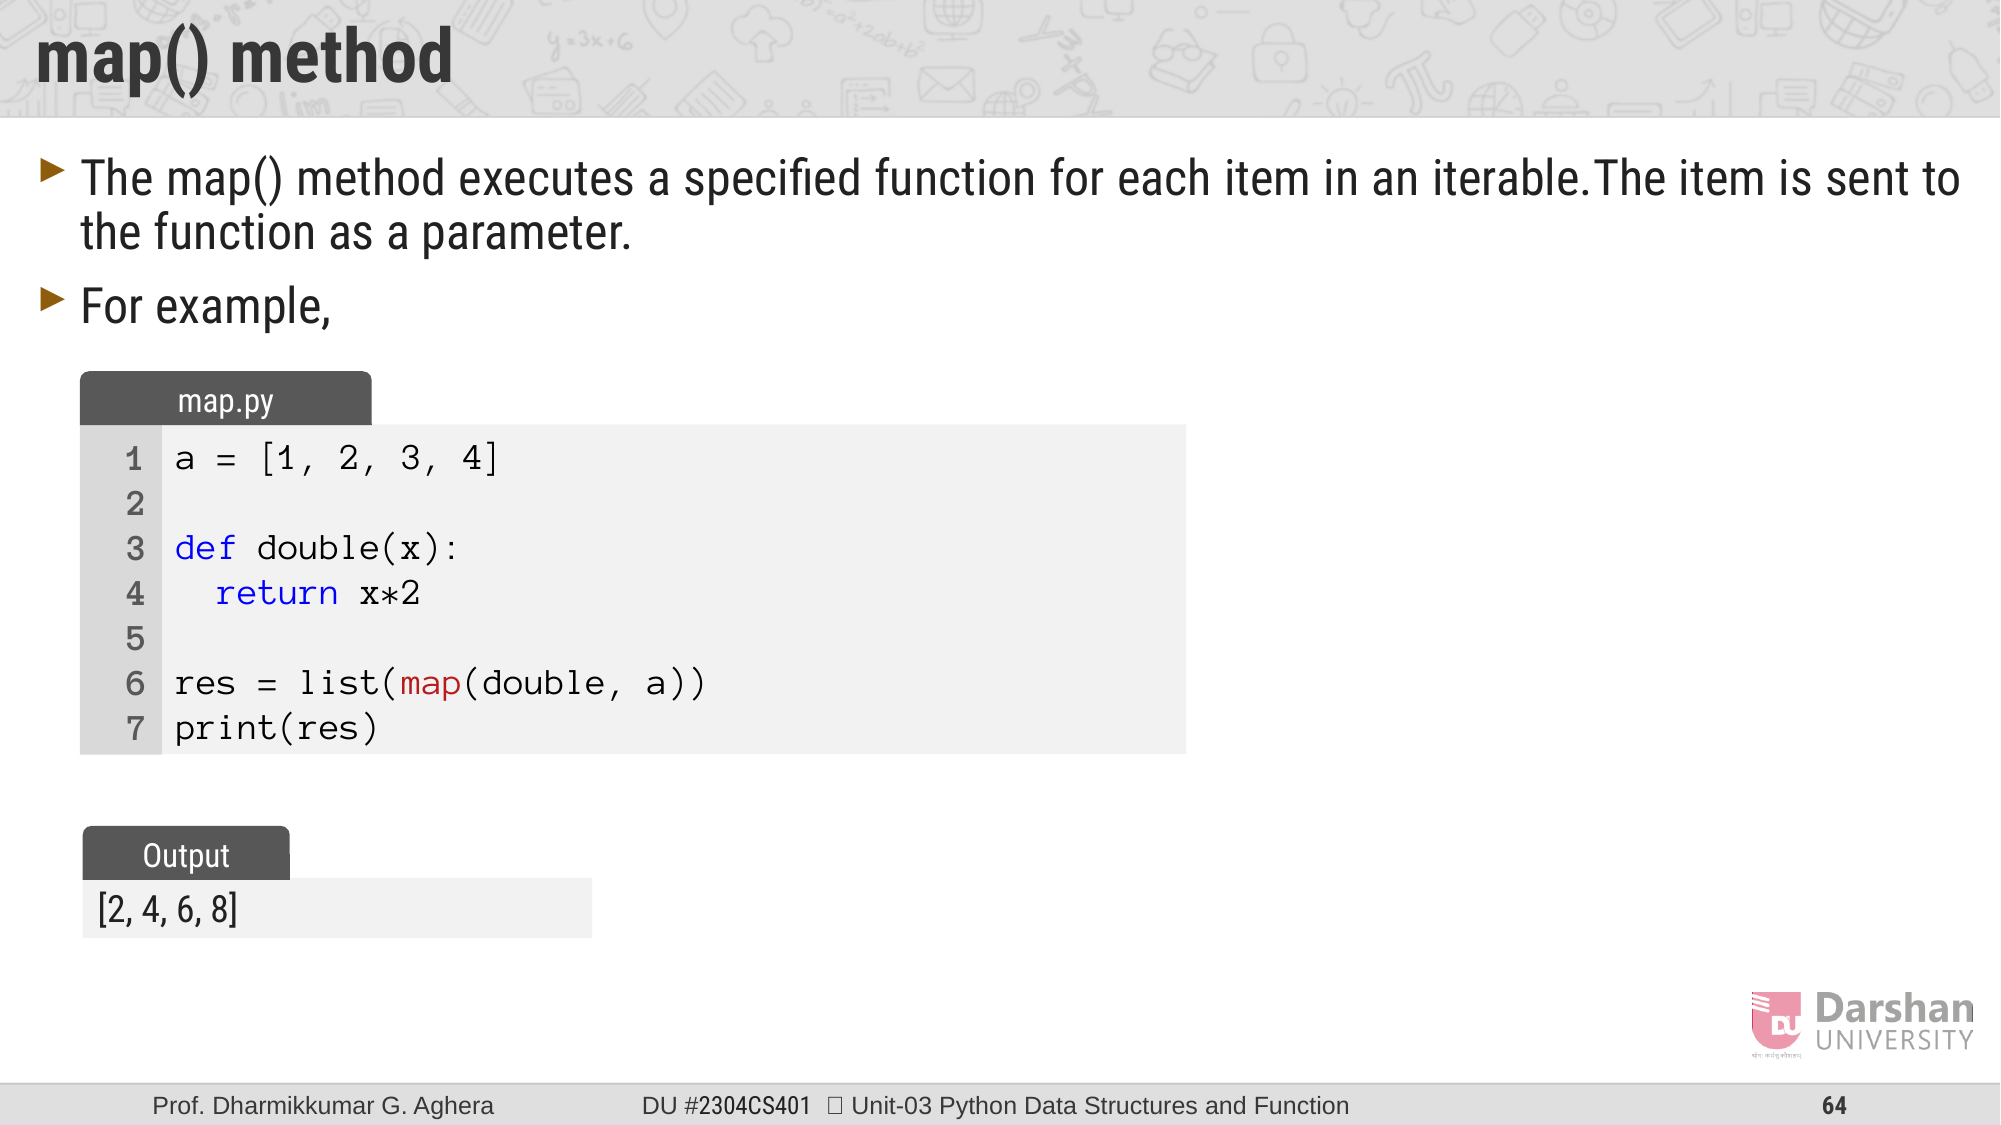

# map() method
The map() method executes a specified function for each item in an iterable.The item is sent to the function as a parameter.
For example,
map.py
a = [1, 2, 3, 4]

def double(x):
  return x*2

res = list(map(double, a))
print(res)
1
2
3
4
5
6
7
Output
[2, 4, 6, 8]